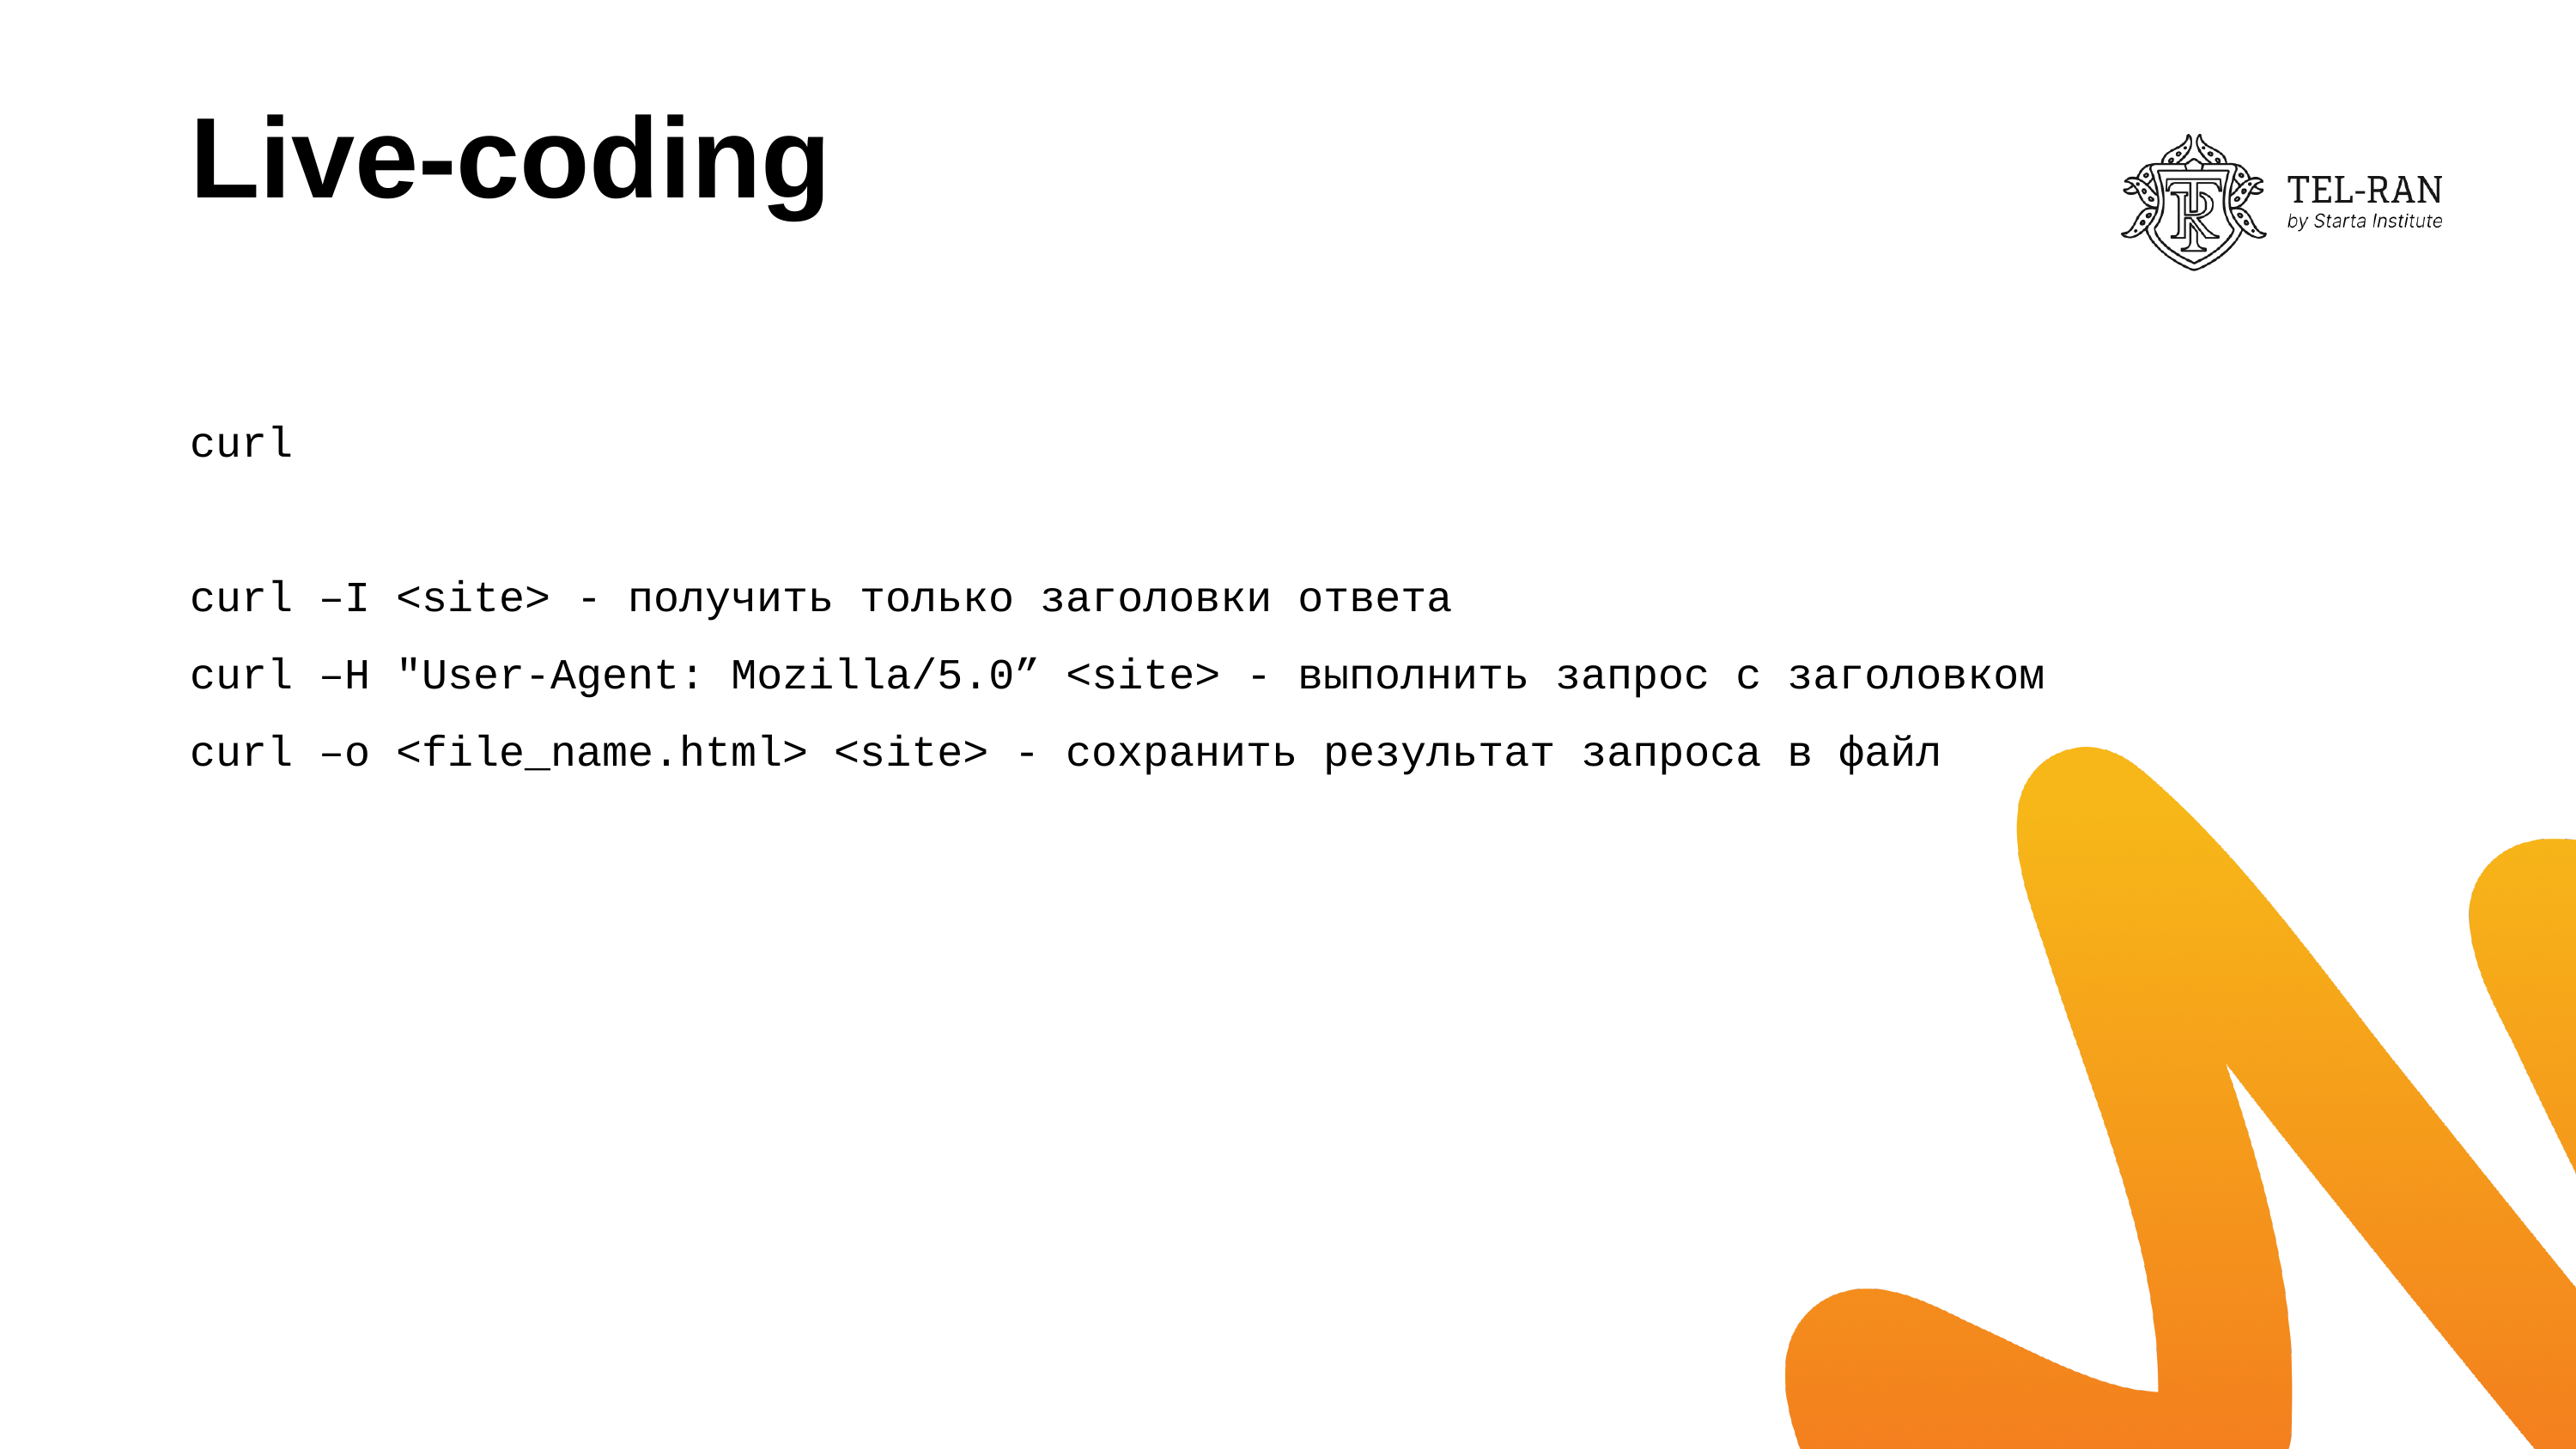

# Live-coding
сurl

curl –I <site> - получить только заголовки ответа
curl –H "User-Agent: Mozilla/5.0” <site> - выполнить запрос с заголовком
curl –o <file_name.html> <site> - сохранить результат запроса в файл